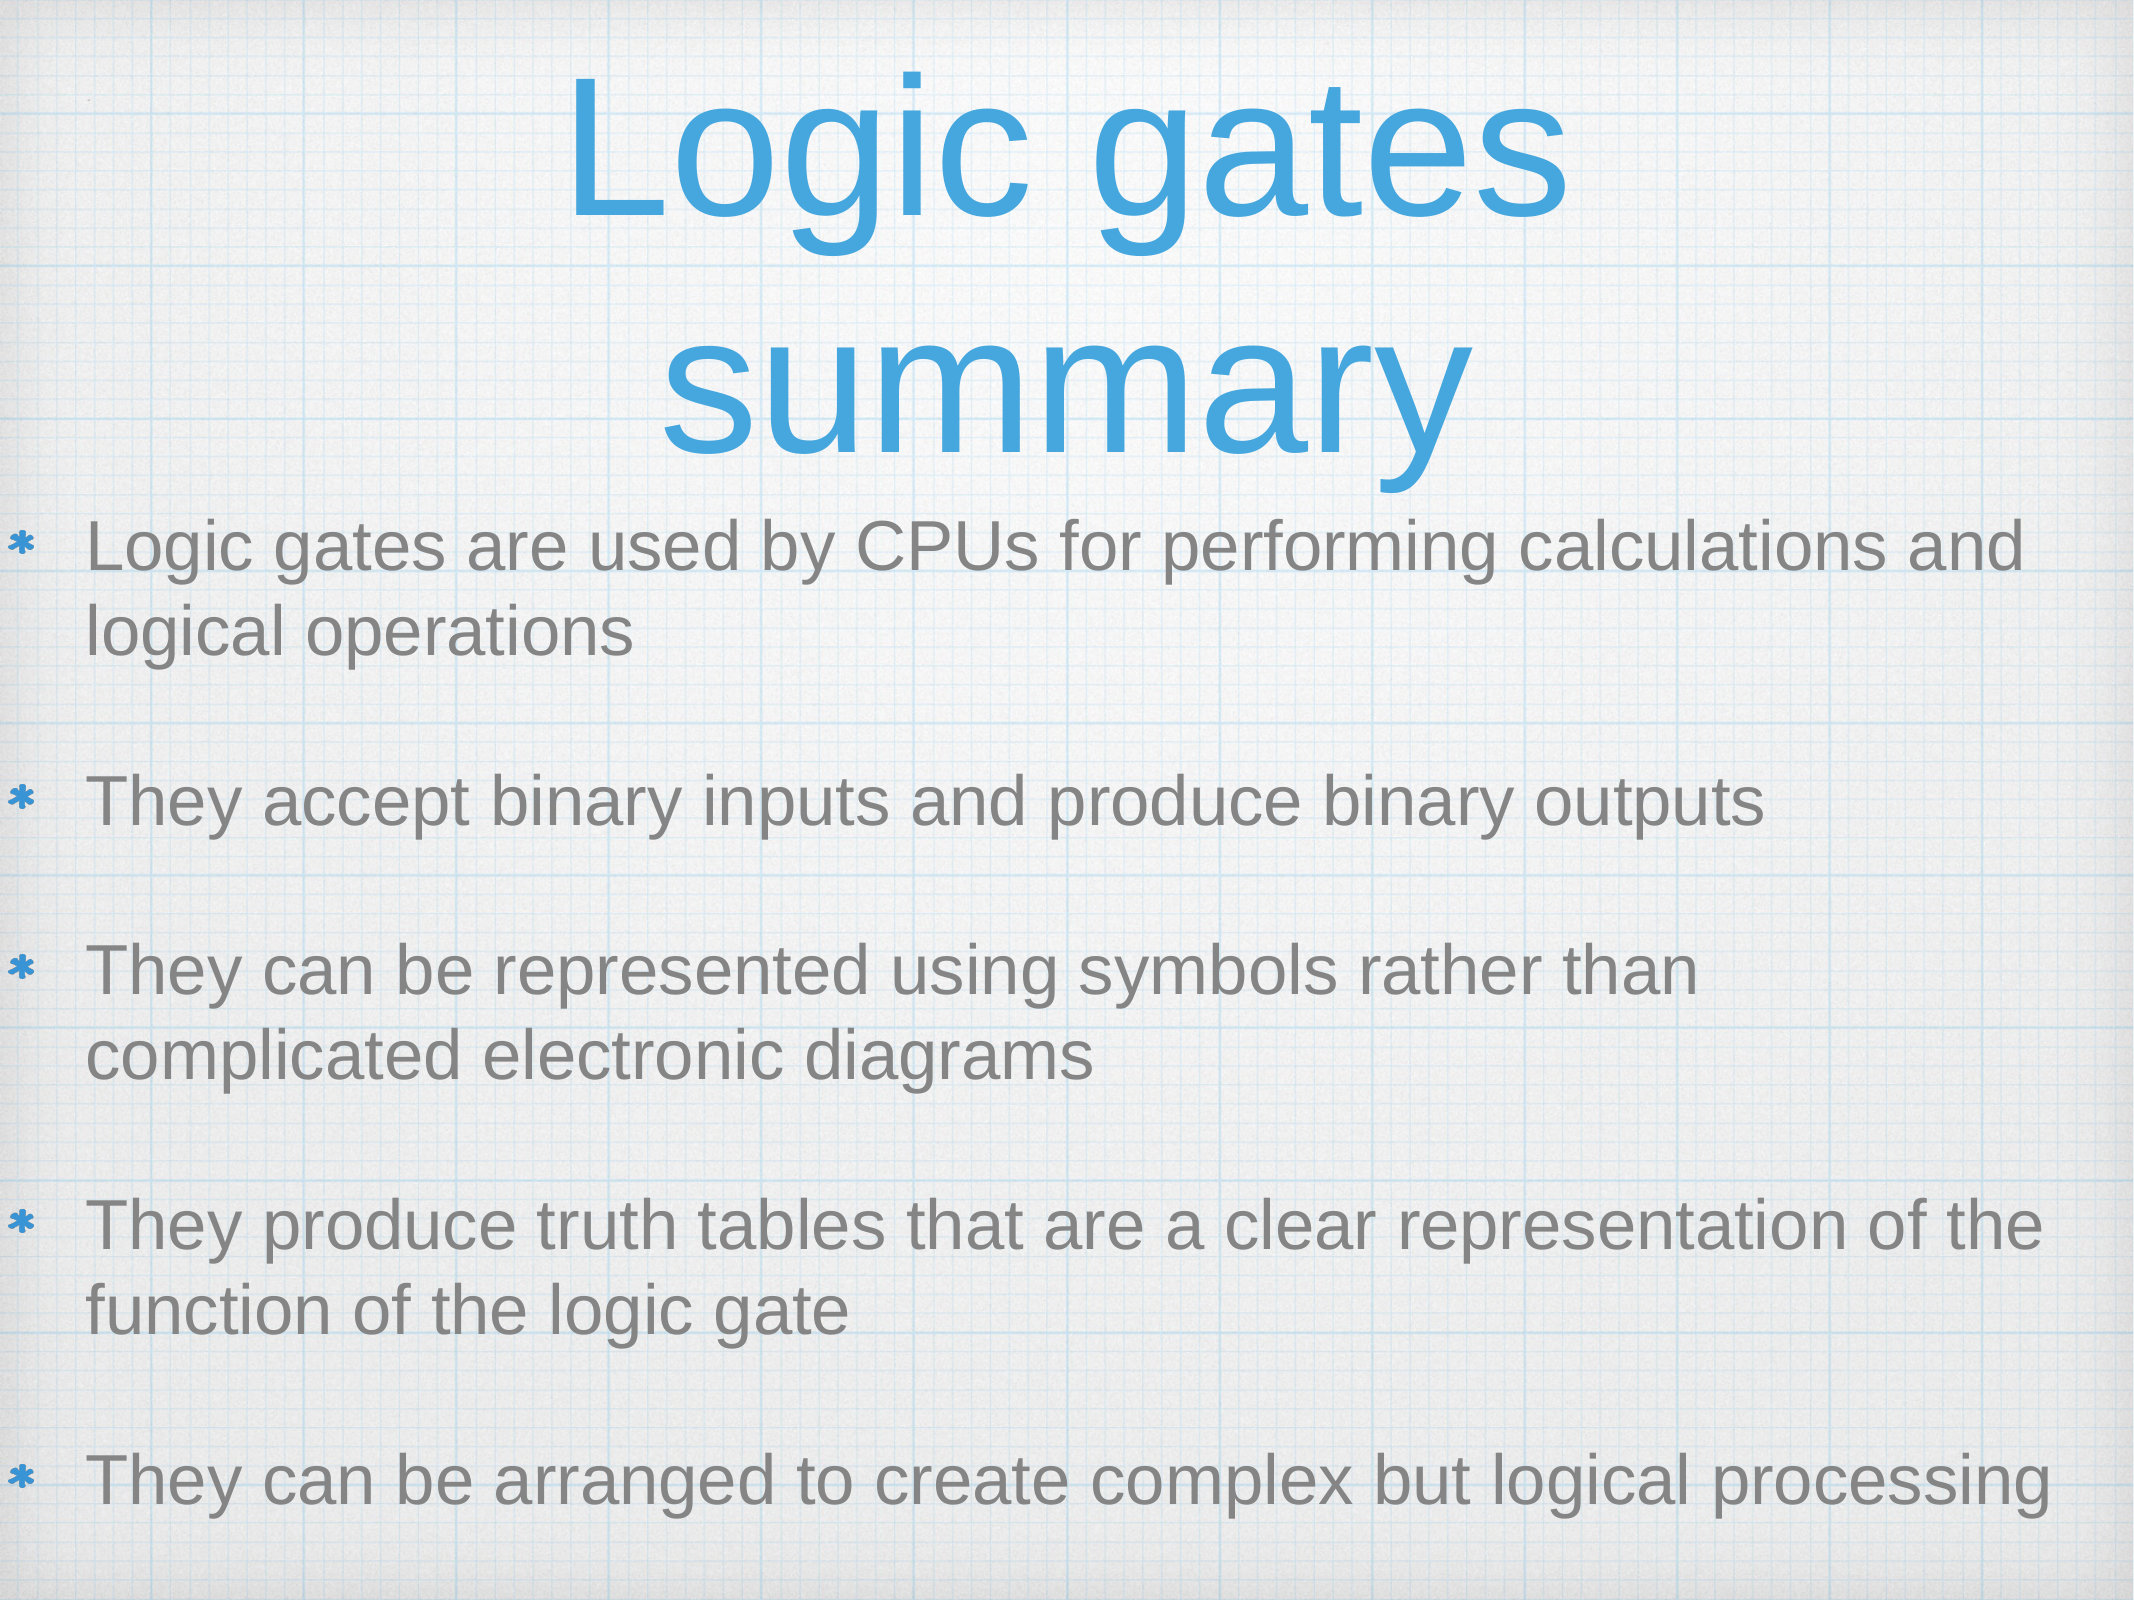

# Logic gates summary
Logic gates are used by CPUs for performing calculations and logical operations

They accept binary inputs and produce binary outputs

They can be represented using symbols rather than complicated electronic diagrams

They produce truth tables that are a clear representation of the function of the logic gate

They can be arranged to create complex but logical processing